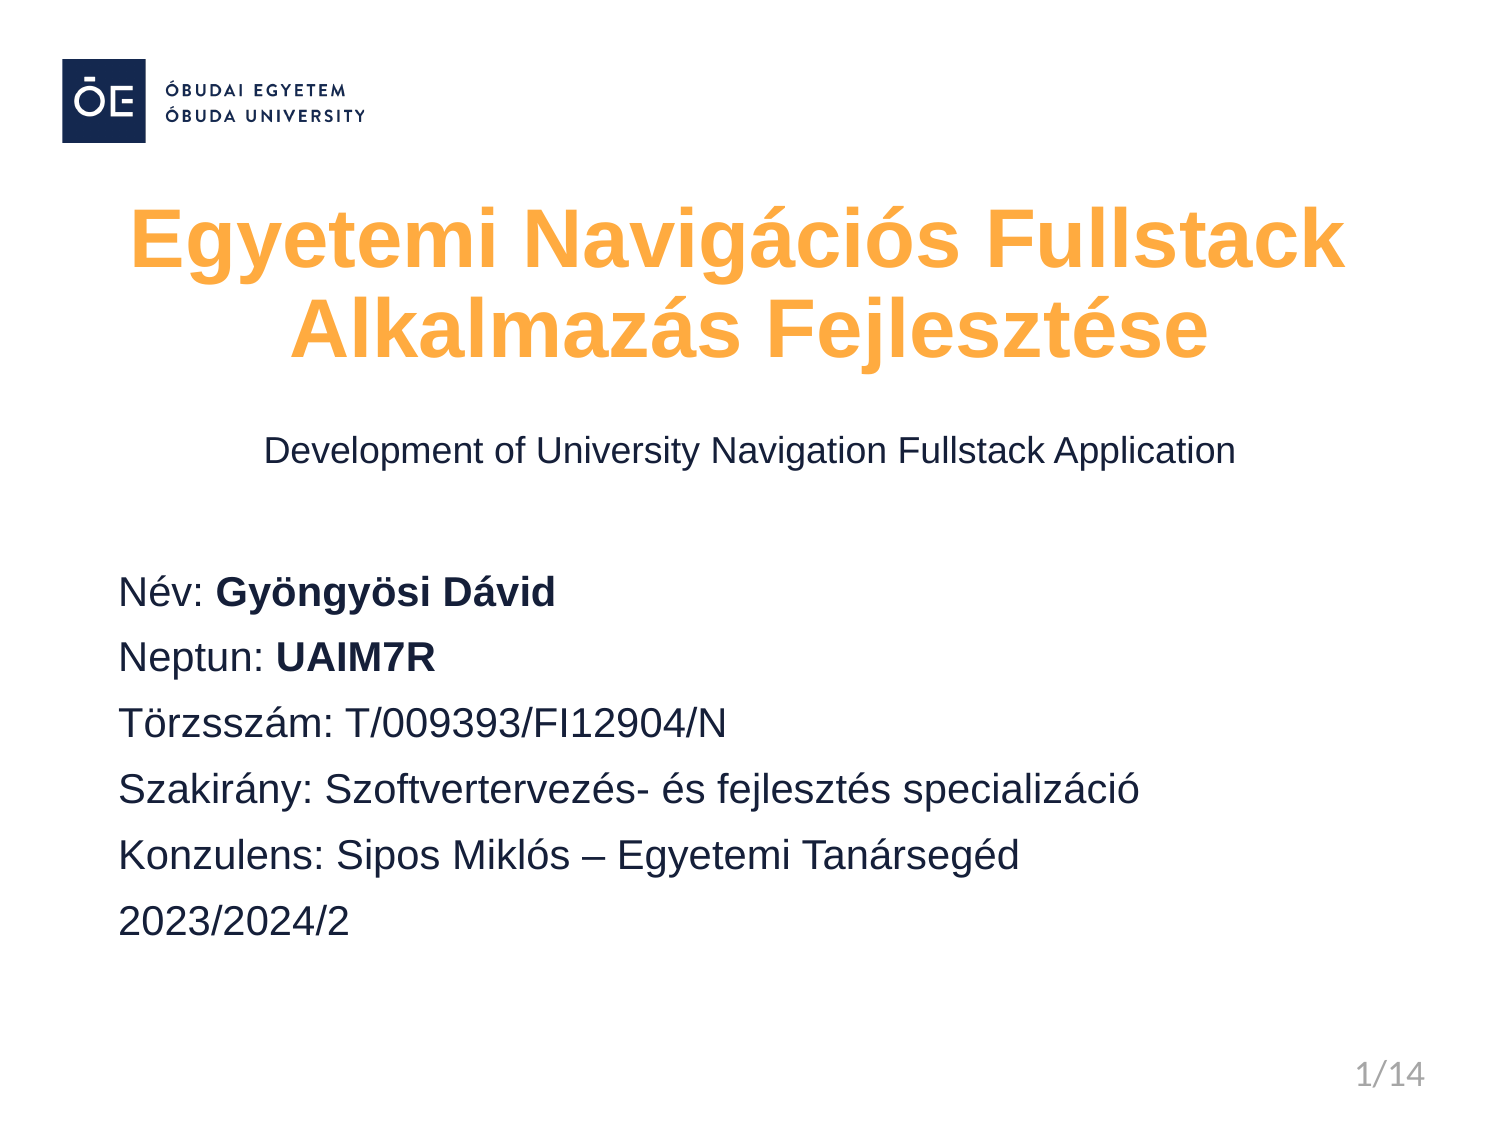

# Egyetemi Navigációs Fullstack Alkalmazás Fejlesztése Development of University Navigation Fullstack Application
Név: Gyöngyösi Dávid
Neptun: UAIM7R
Törzsszám: T/009393/FI12904/N
Szakirány: Szoftvertervezés- és fejlesztés specializáció
Konzulens: Sipos Miklós – Egyetemi Tanársegéd
2023/2024/2

1/14